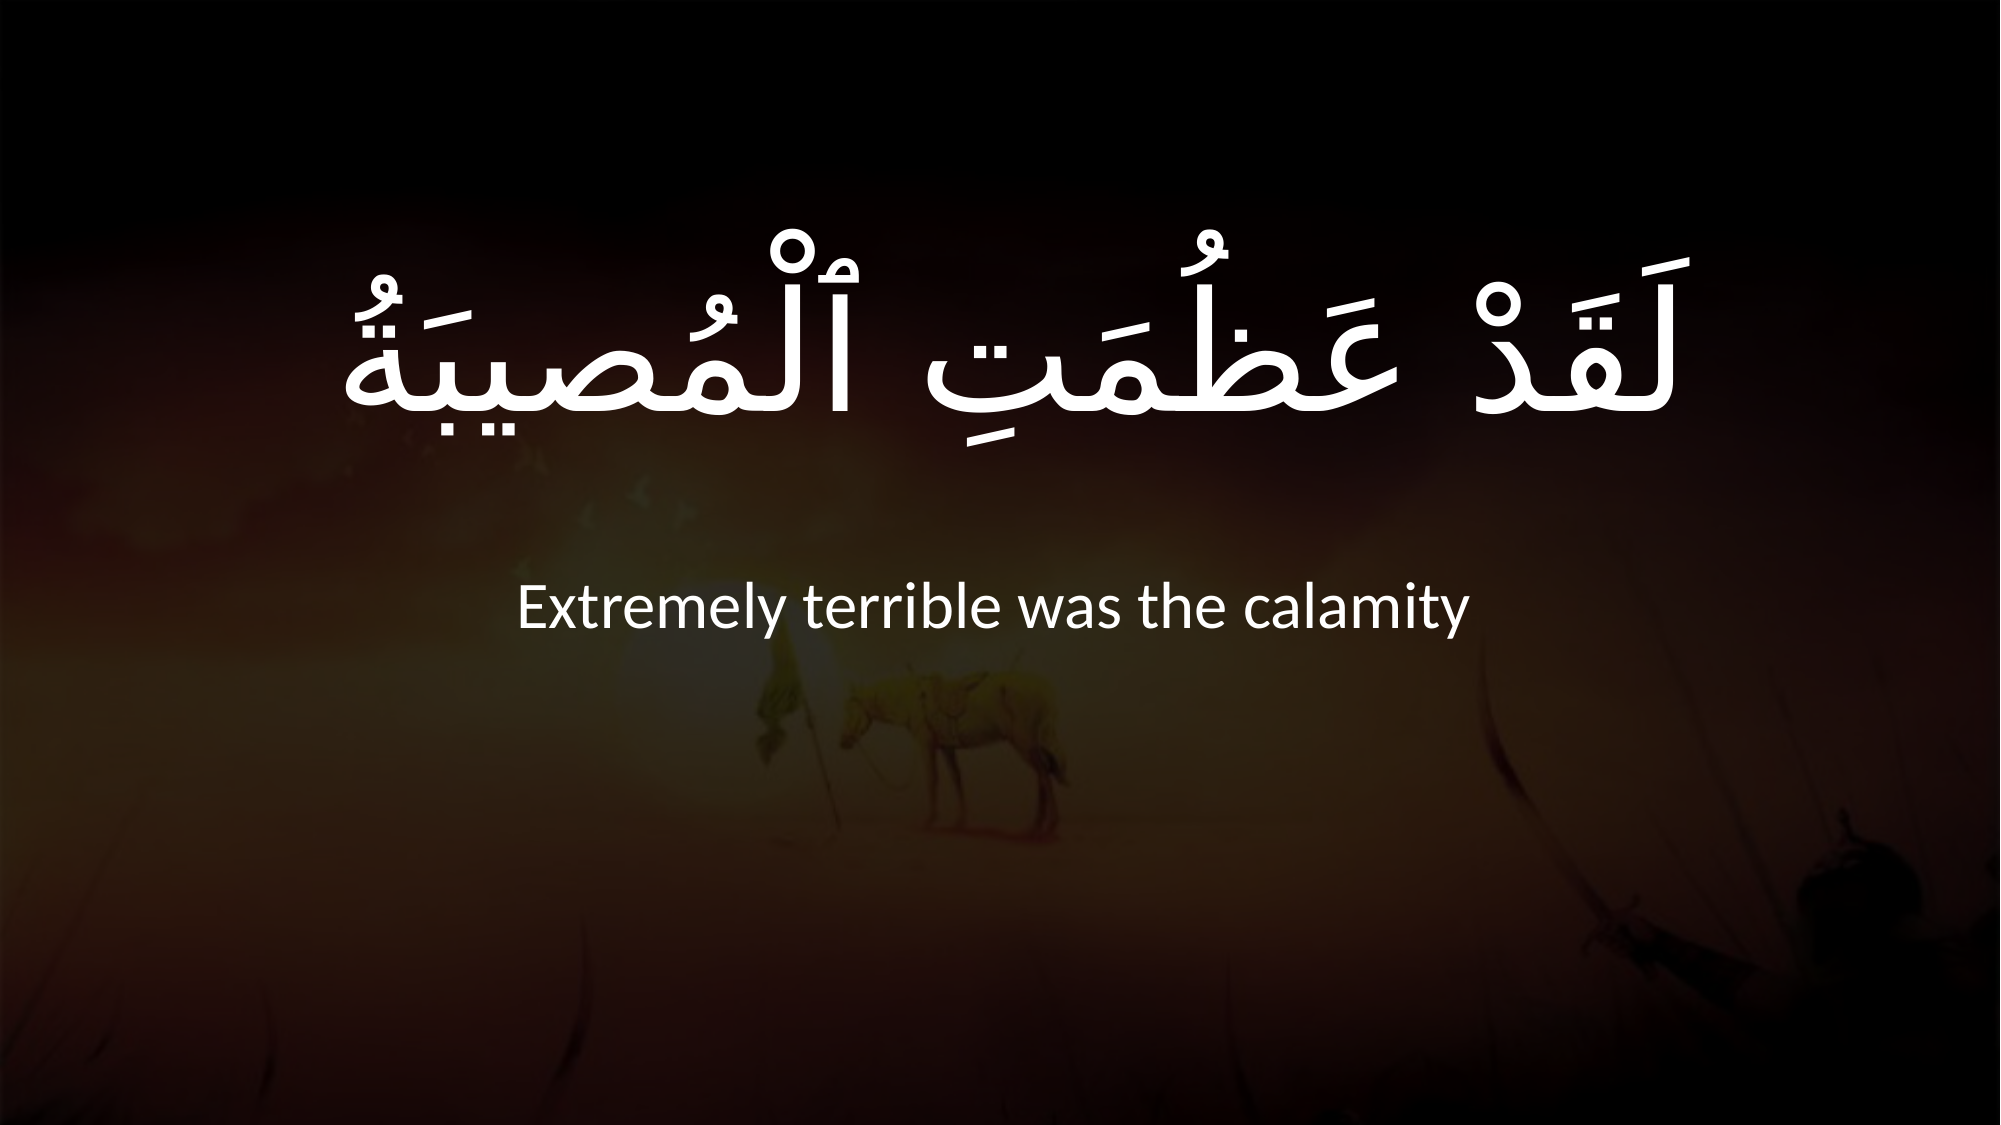

# لَقَدْ عَظُمَتِ ٱلْمُصيبَةُ
Extremely terrible was the calamity